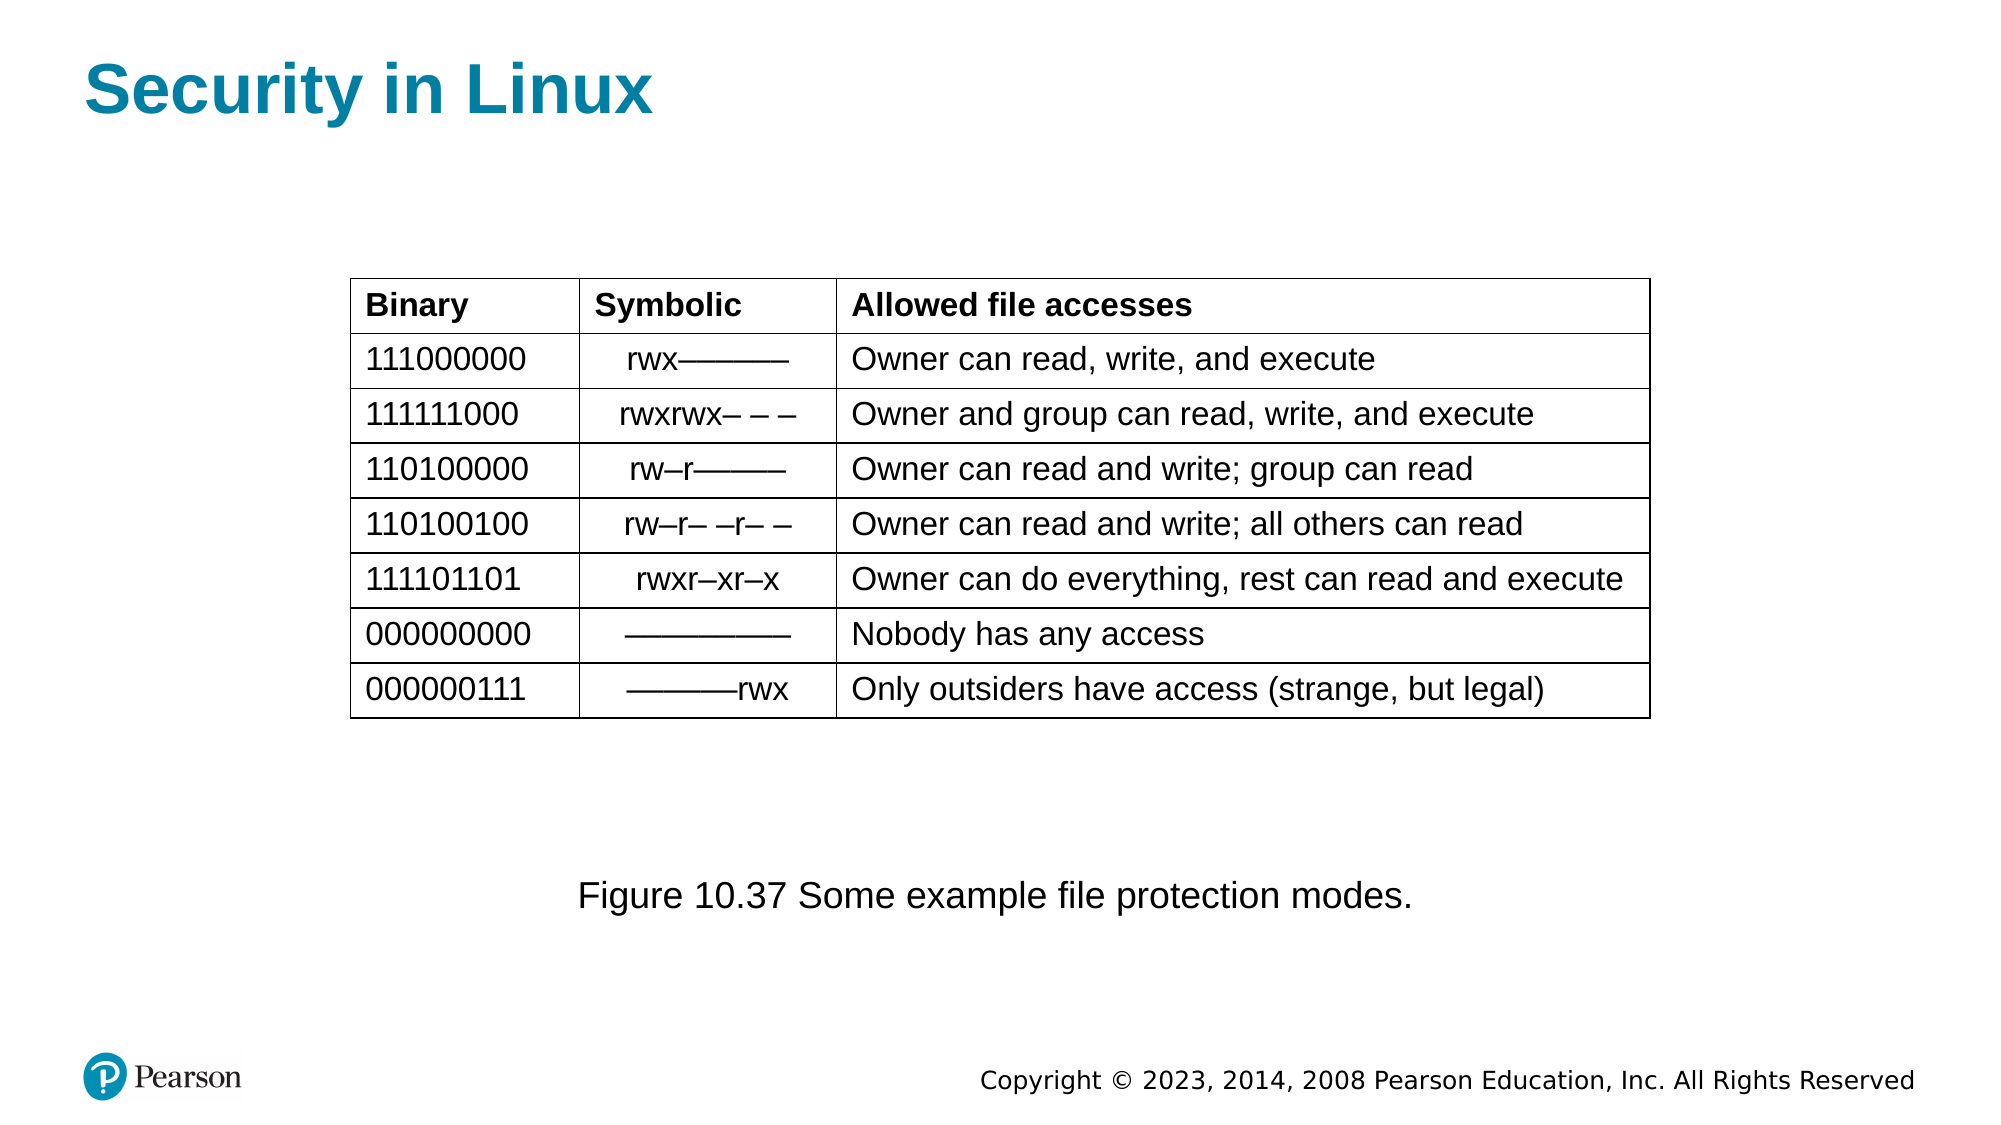

# Security in Linux
| Binary | Symbolic | Allowed file accesses |
| --- | --- | --- |
| 111000000 | rwx–––––– | Owner can read, write, and execute |
| 111111000 | rwxrwx– – – | Owner and group can read, write, and execute |
| 110100000 | rw–r––––– | Owner can read and write; group can read |
| 110100100 | rw–r– –r– – | Owner can read and write; all others can read |
| 111101101 | rwxr–xr–x | Owner can do everything, rest can read and execute |
| 000000000 | ––––––––– | Nobody has any access |
| 000000111 | ––––––rwx | Only outsiders have access (strange, but legal) |
Figure 10.37 Some example file protection modes.